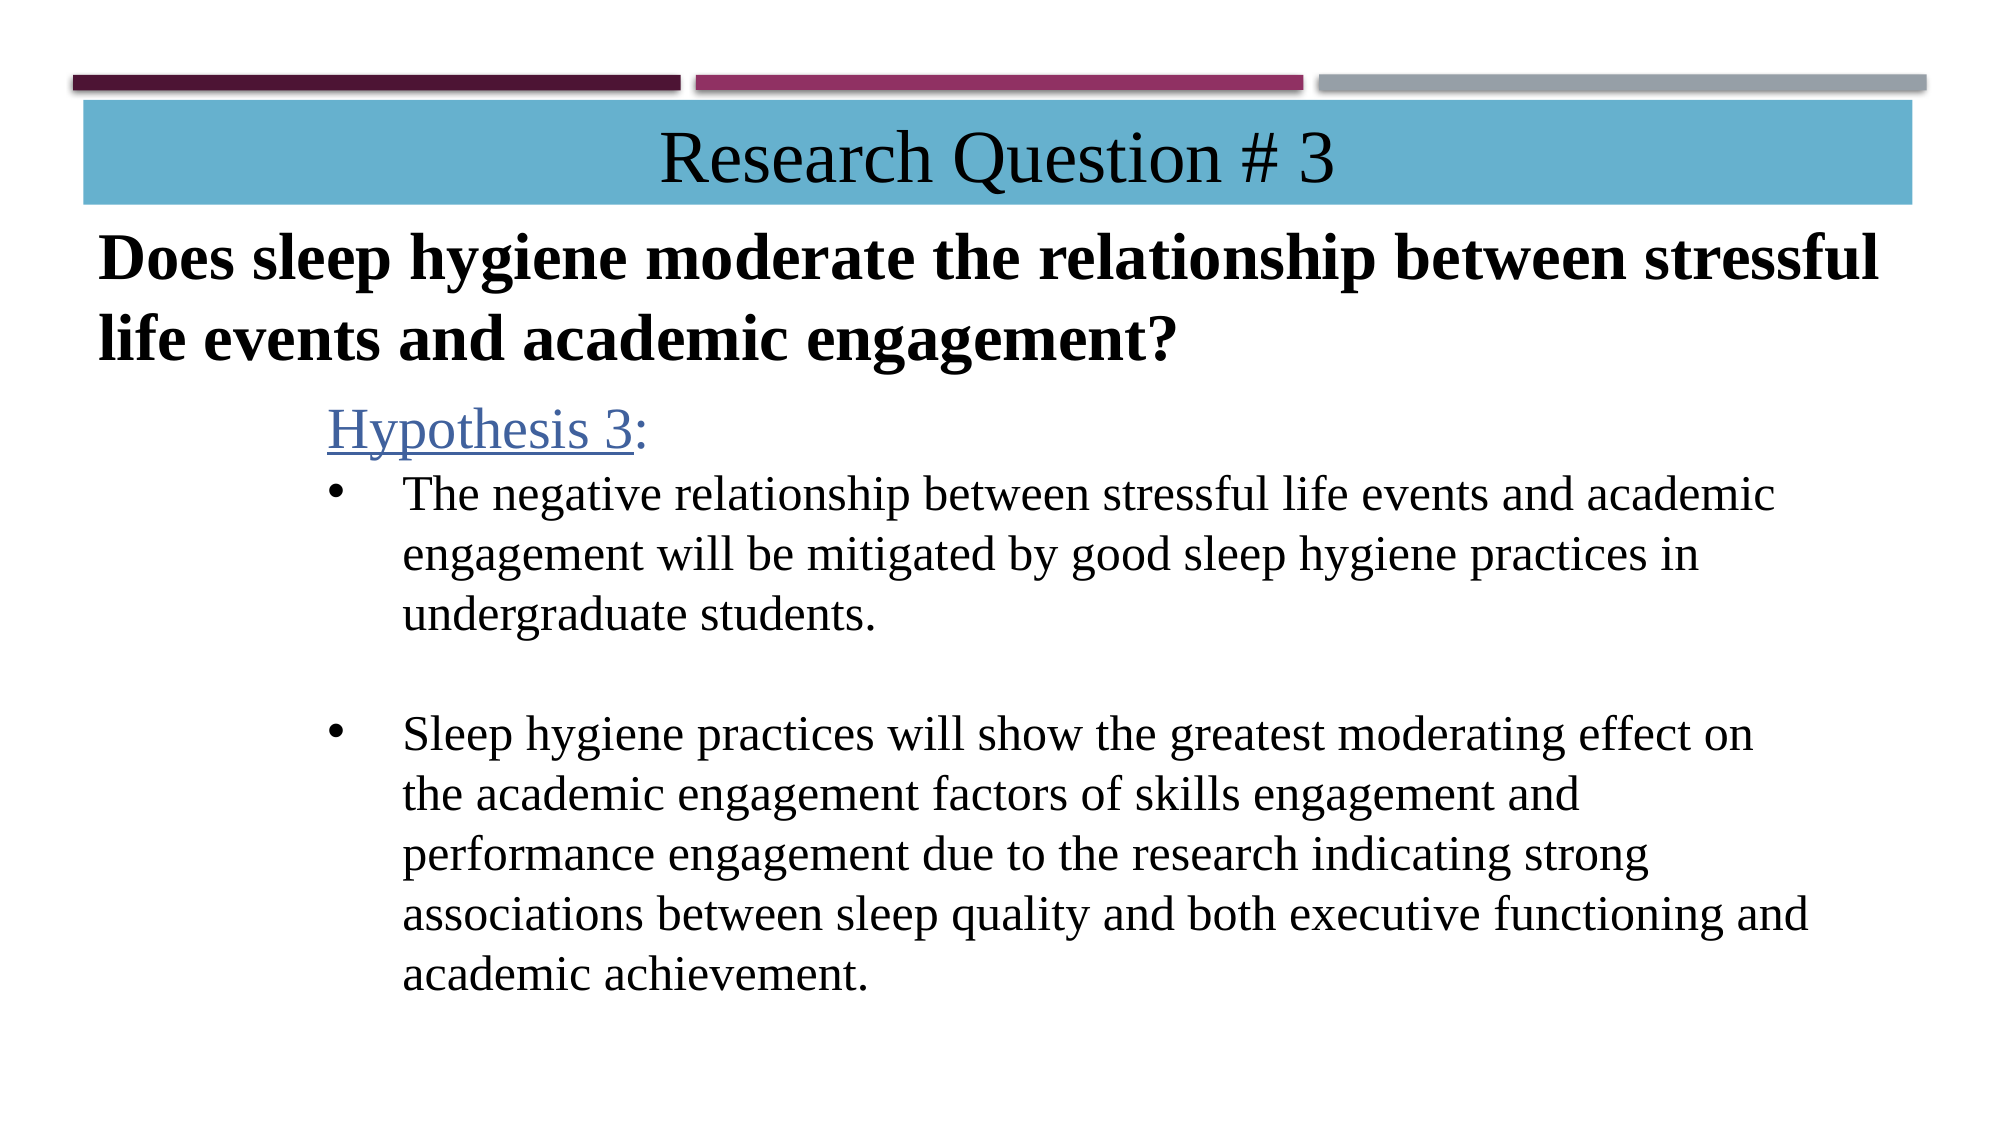

Research Question # 3
Does sleep hygiene moderate the relationship between stressful life events and academic engagement?
Hypothesis 3:
The negative relationship between stressful life events and academic engagement will be mitigated by good sleep hygiene practices in undergraduate students.

Sleep hygiene practices will show the greatest moderating effect on the academic engagement factors of skills engagement and performance engagement due to the research indicating strong associations between sleep quality and both executive functioning and academic achievement.